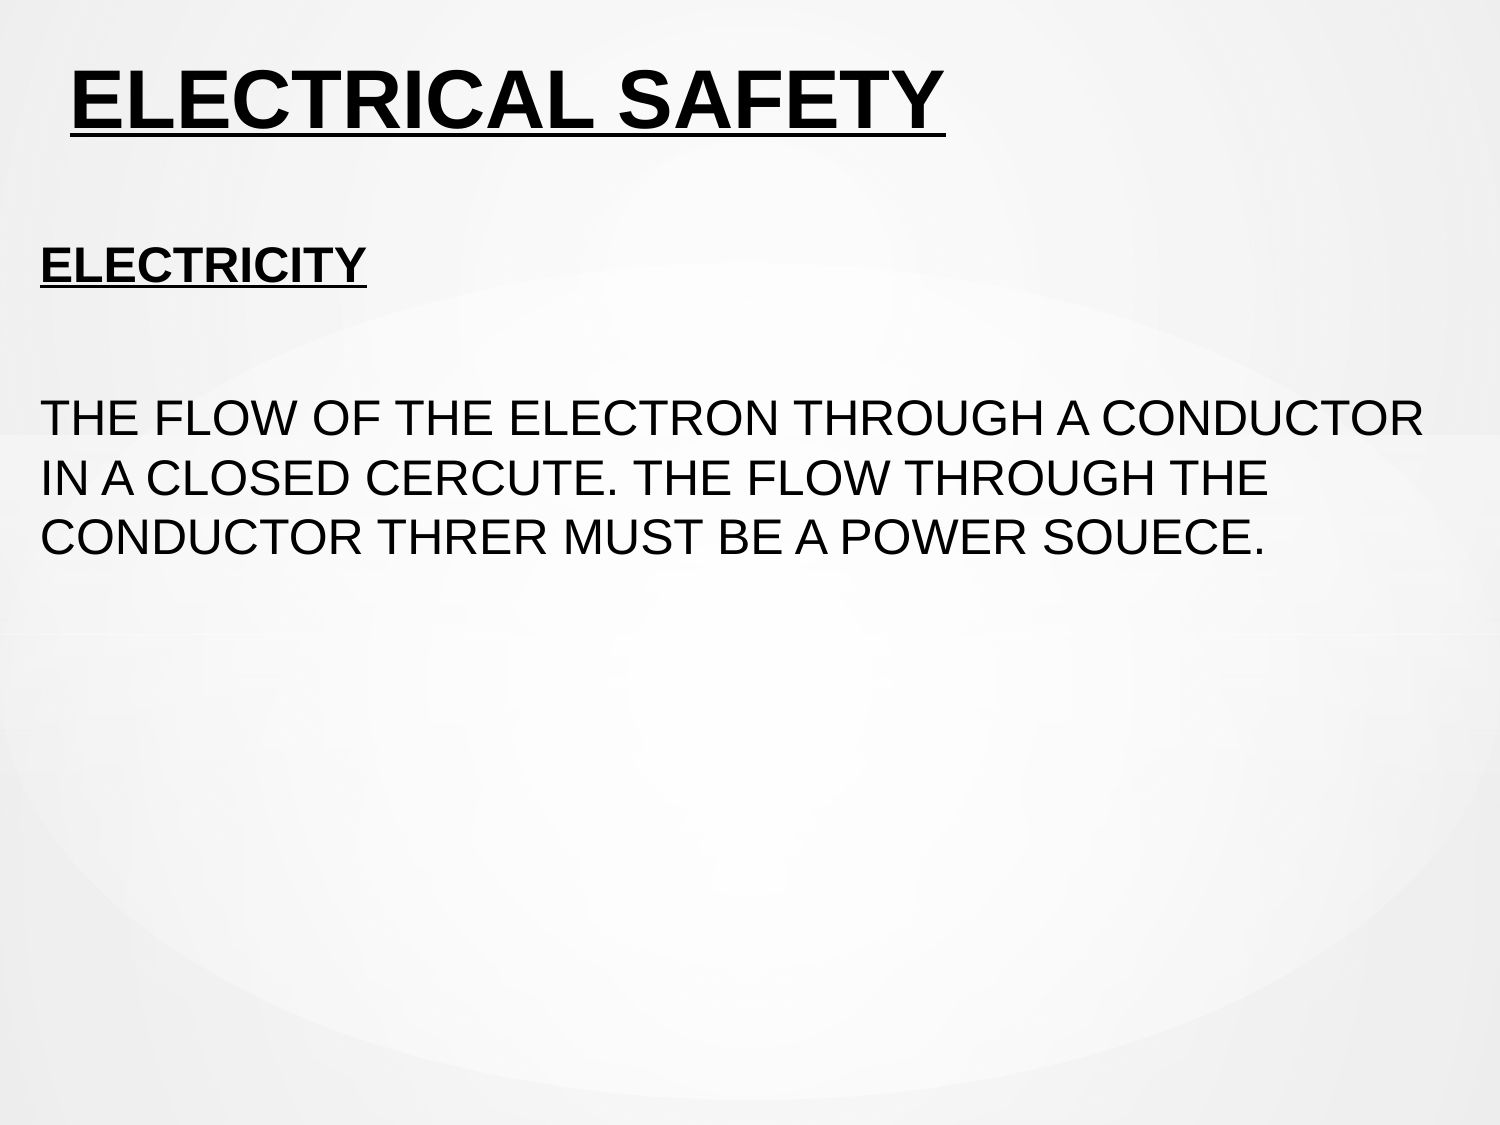

# ELECTRICAL SAFETY
ELECTRICITY

THE FLOW OF THE ELECTRON THROUGH A CONDUCTOR IN A CLOSED CERCUTE. THE FLOW THROUGH THE CONDUCTOR THRER MUST BE A POWER SOUECE.